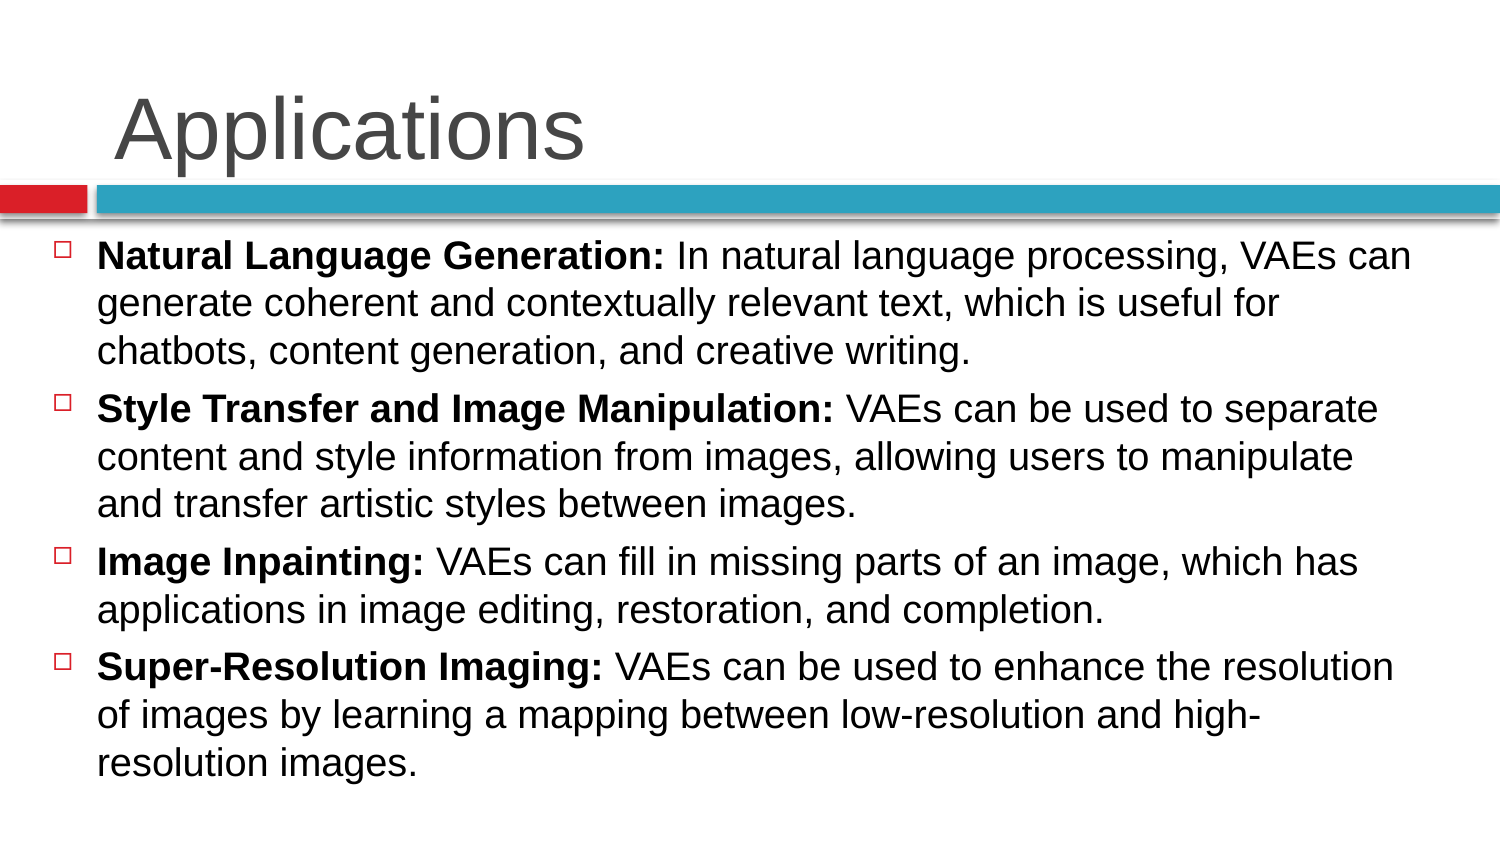

# Applications
Natural Language Generation: In natural language processing, VAEs can generate coherent and contextually relevant text, which is useful for chatbots, content generation, and creative writing.
Style Transfer and Image Manipulation: VAEs can be used to separate content and style information from images, allowing users to manipulate and transfer artistic styles between images.
Image Inpainting: VAEs can fill in missing parts of an image, which has applications in image editing, restoration, and completion.
Super-Resolution Imaging: VAEs can be used to enhance the resolution of images by learning a mapping between low-resolution and high-resolution images.